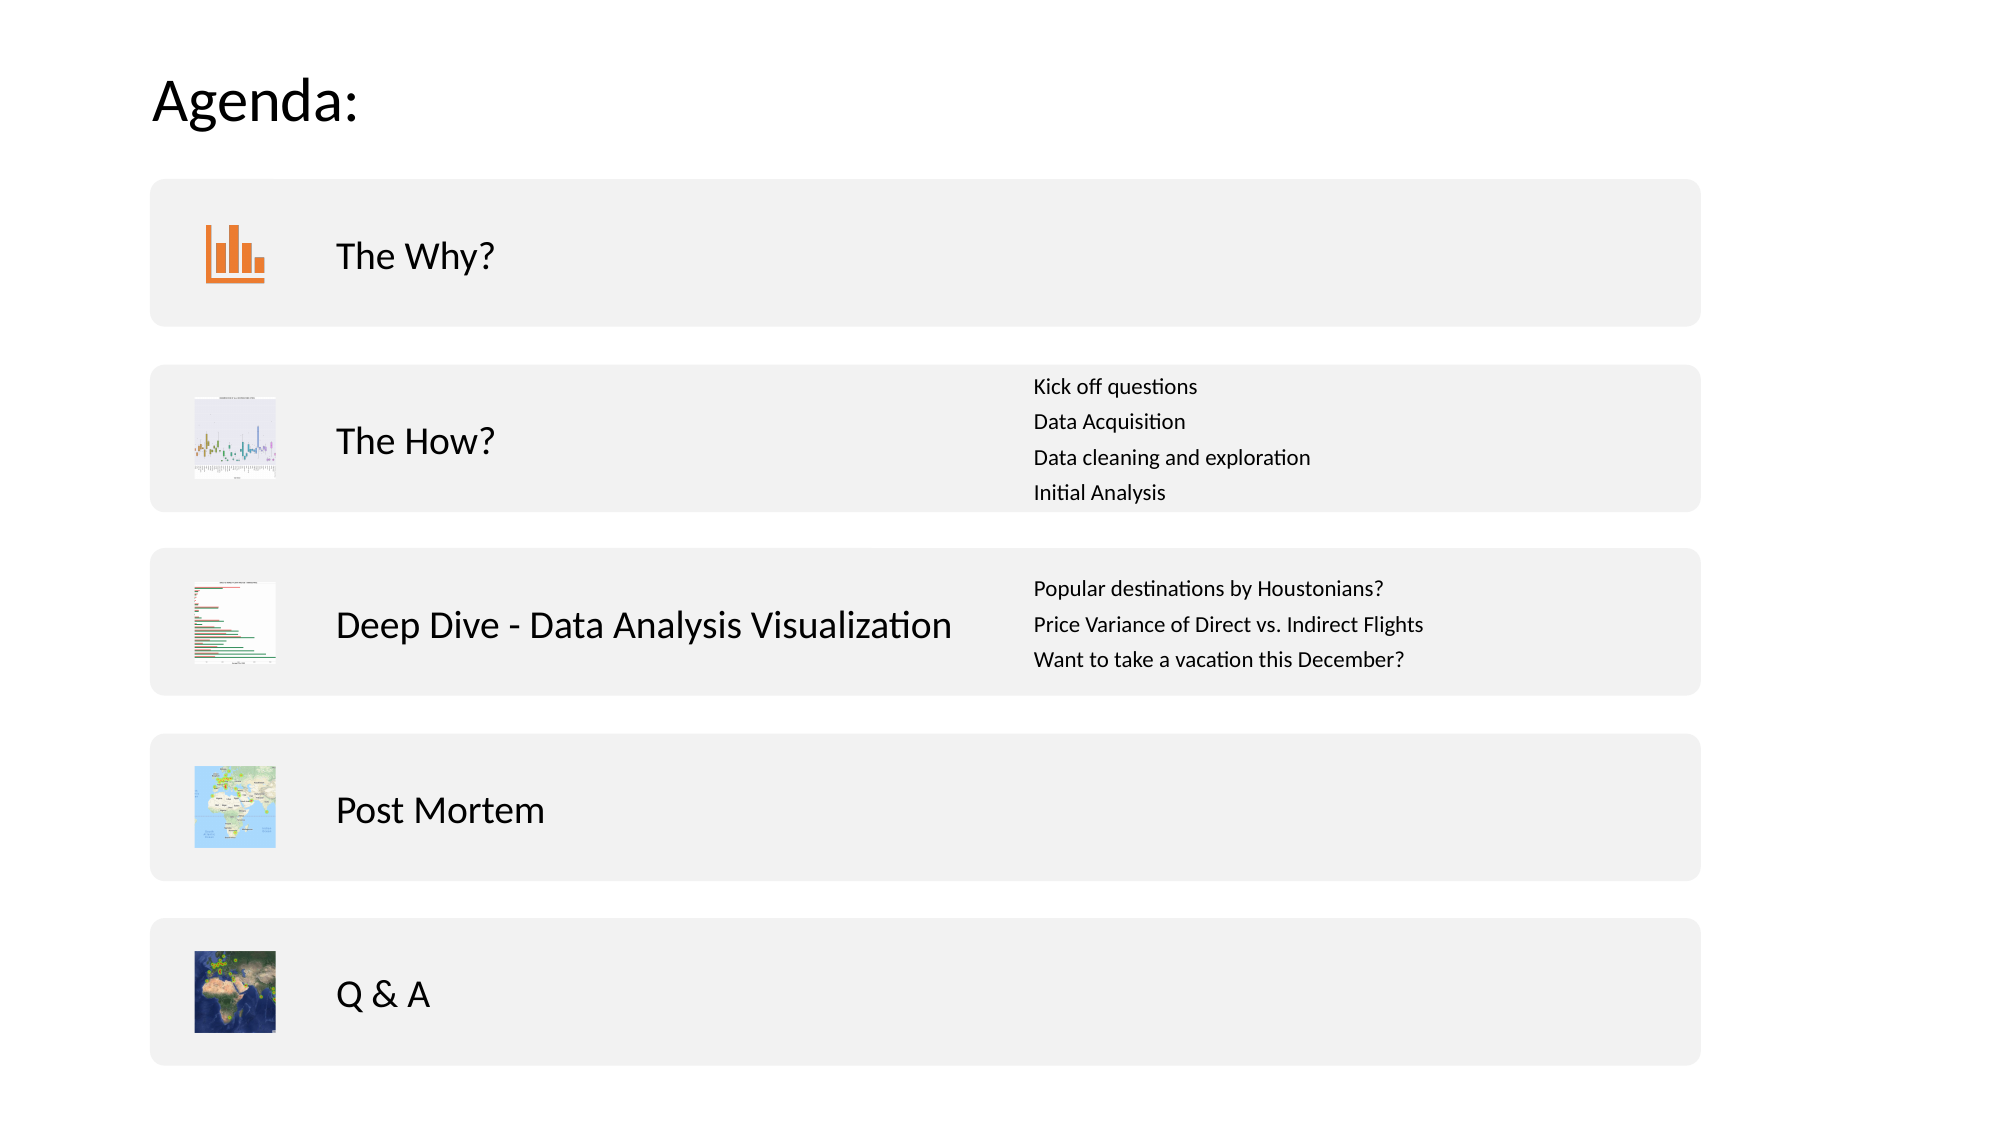

Agenda:
The Why?
The How?
Kick off questions
Data Acquisition
Data cleaning and exploration
Initial Analysis
Deep Dive - Data Analysis Visualization
Popular destinations by Houstonians?
Price Variance of Direct vs. Indirect Flights
Want to take a vacation this December?
Post Mortem
Q & A